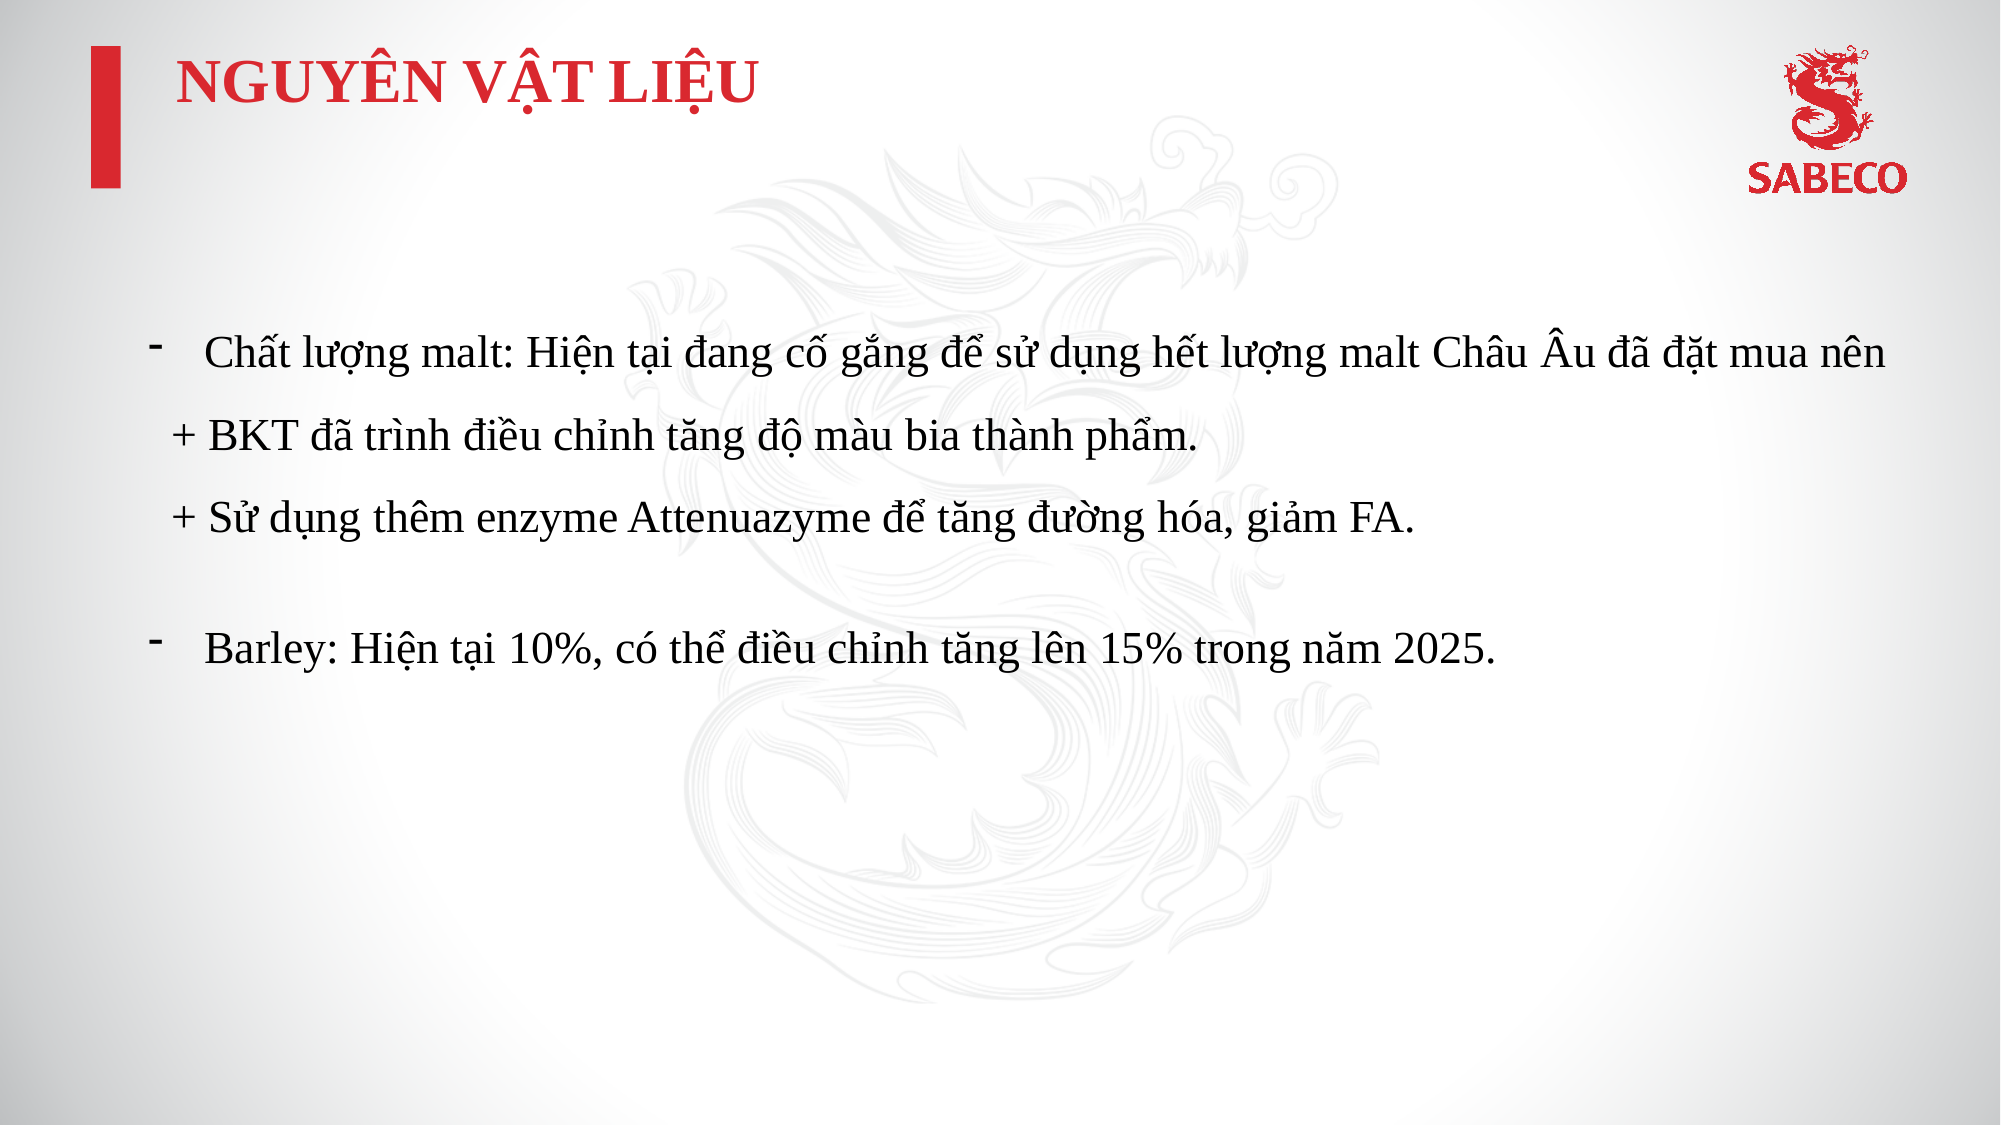

# NGUYÊN VẬT LIỆU
Chất lượng malt: Hiện tại đang cố gắng để sử dụng hết lượng malt Châu Âu đã đặt mua nên
  + BKT đã trình điều chỉnh tăng độ màu bia thành phẩm.
  + Sử dụng thêm enzyme Attenuazyme để tăng đường hóa, giảm FA.
Barley: Hiện tại 10%, có thể điều chỉnh tăng lên 15% trong năm 2025.